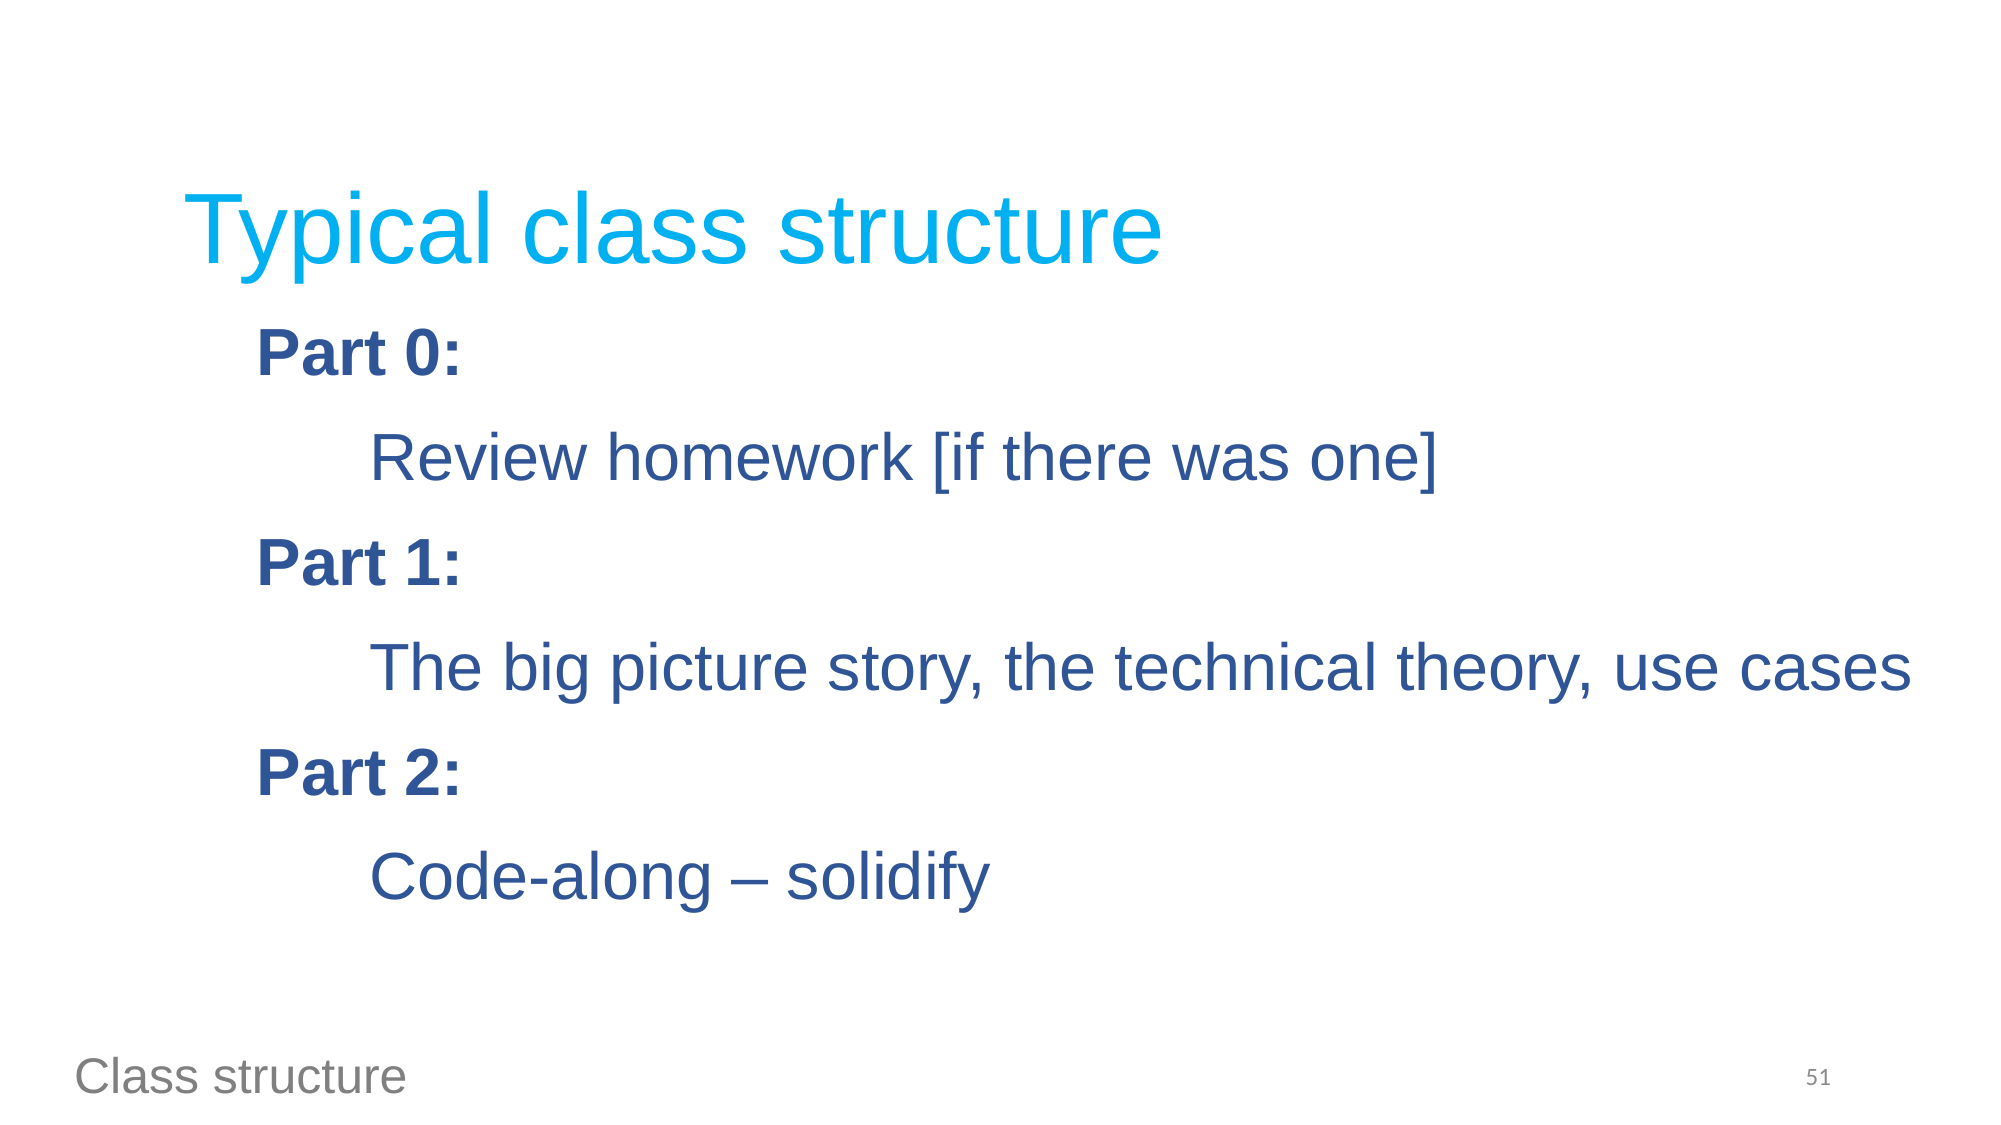

Typical class structure
Part 0:
	Review homework [if there was one]
Part 1:
	The big picture story, the technical theory, use cases
Part 2:
	Code-along – solidify

Class structure
51